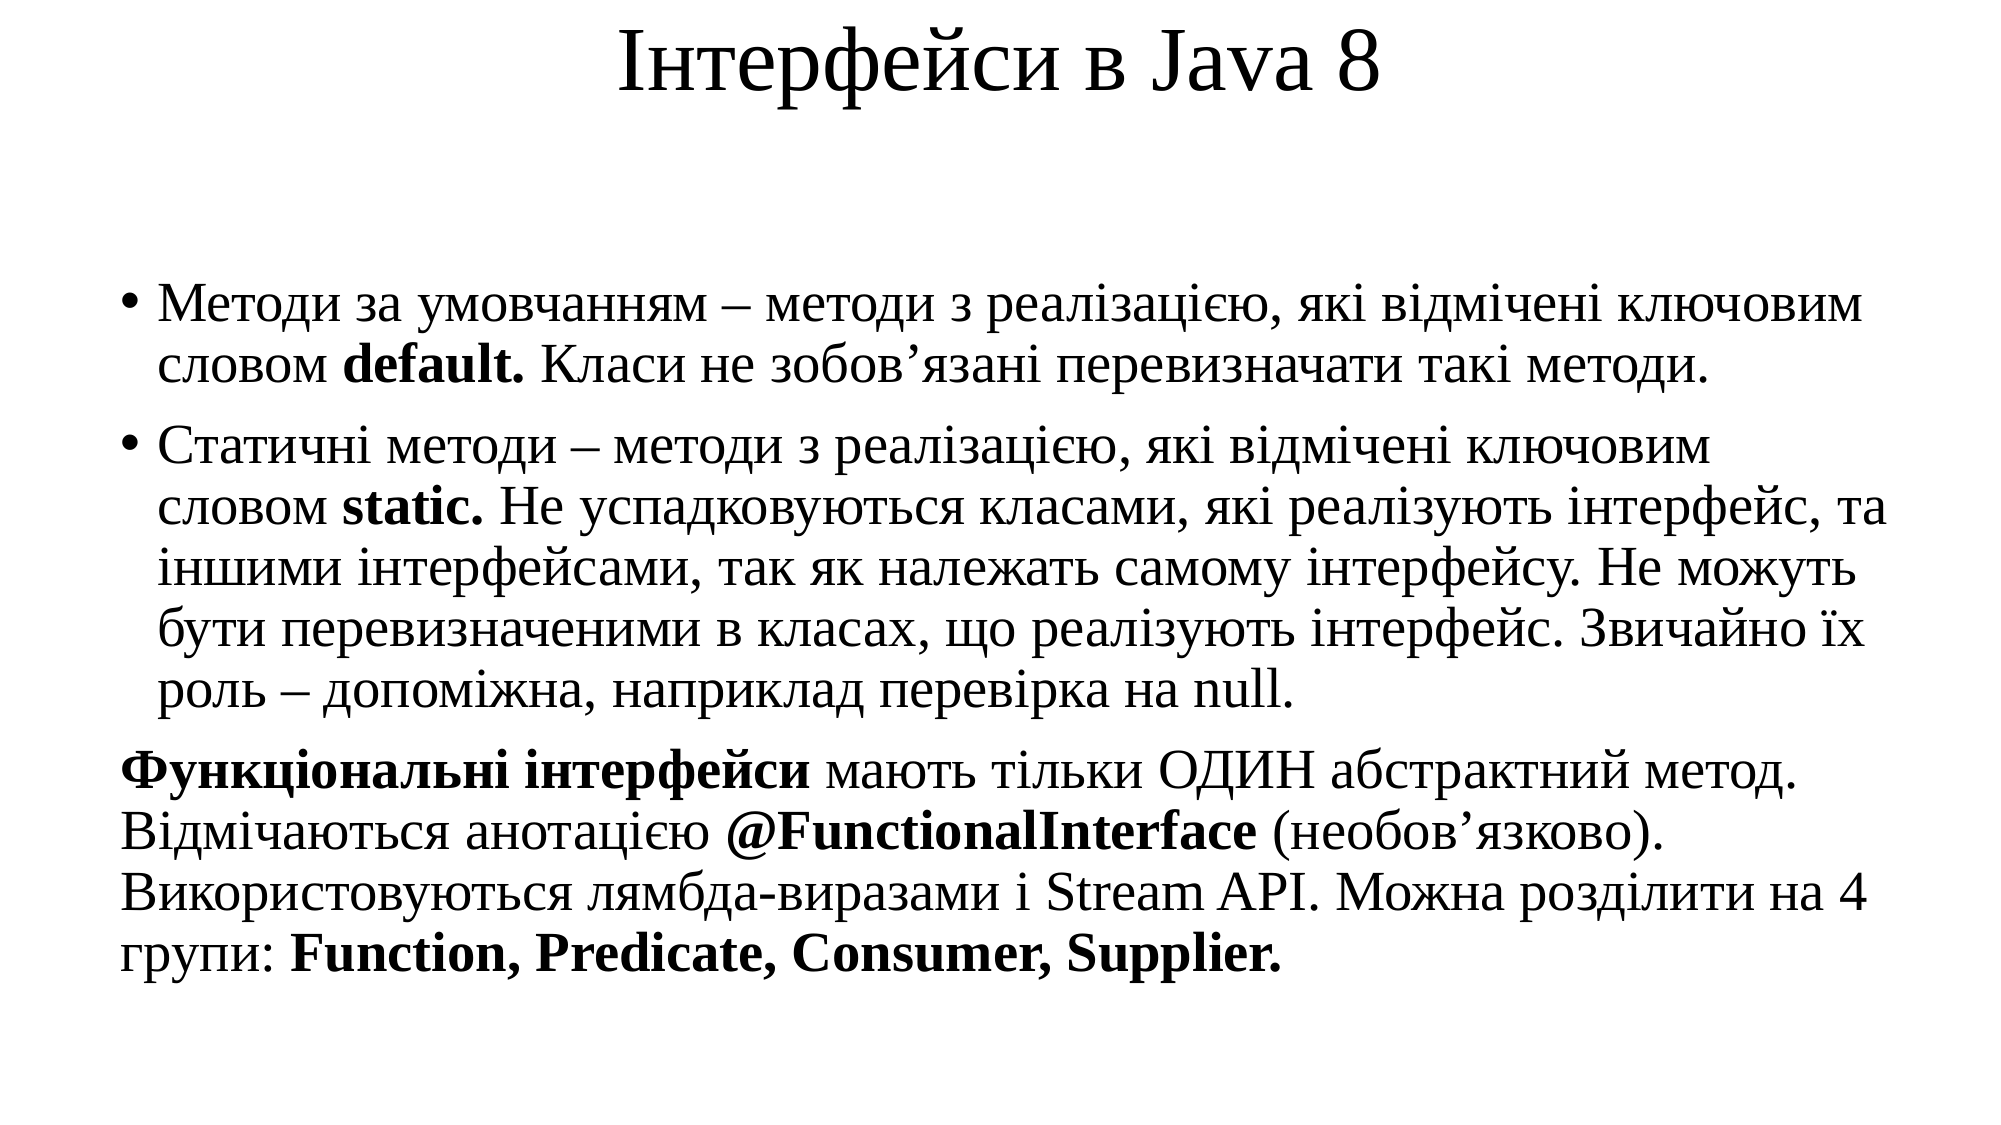

# Інтерфейси в Java 8
Методи за умовчанням – методи з реалізацією, які відмічені ключовим словом default. Класи не зобов’язані перевизначати такі методи.
Статичні методи – методи з реалізацією, які відмічені ключовим словом static. Не успадковуються класами, які реалізують інтерфейс, та іншими інтерфейсами, так як належать самому інтерфейсу. Не можуть бути перевизначеними в класах, що реалізують інтерфейс. Звичайно їх роль – допоміжна, наприклад перевірка на null.
Функціональні інтерфейси мають тільки ОДИН абстрактний метод. Відмічаються анотацією @FunctionalInterface (необов’язково). Використовуються лямбда-виразами і Stream API. Можна розділити на 4 групи: Function, Predicate, Consumer, Supplier.